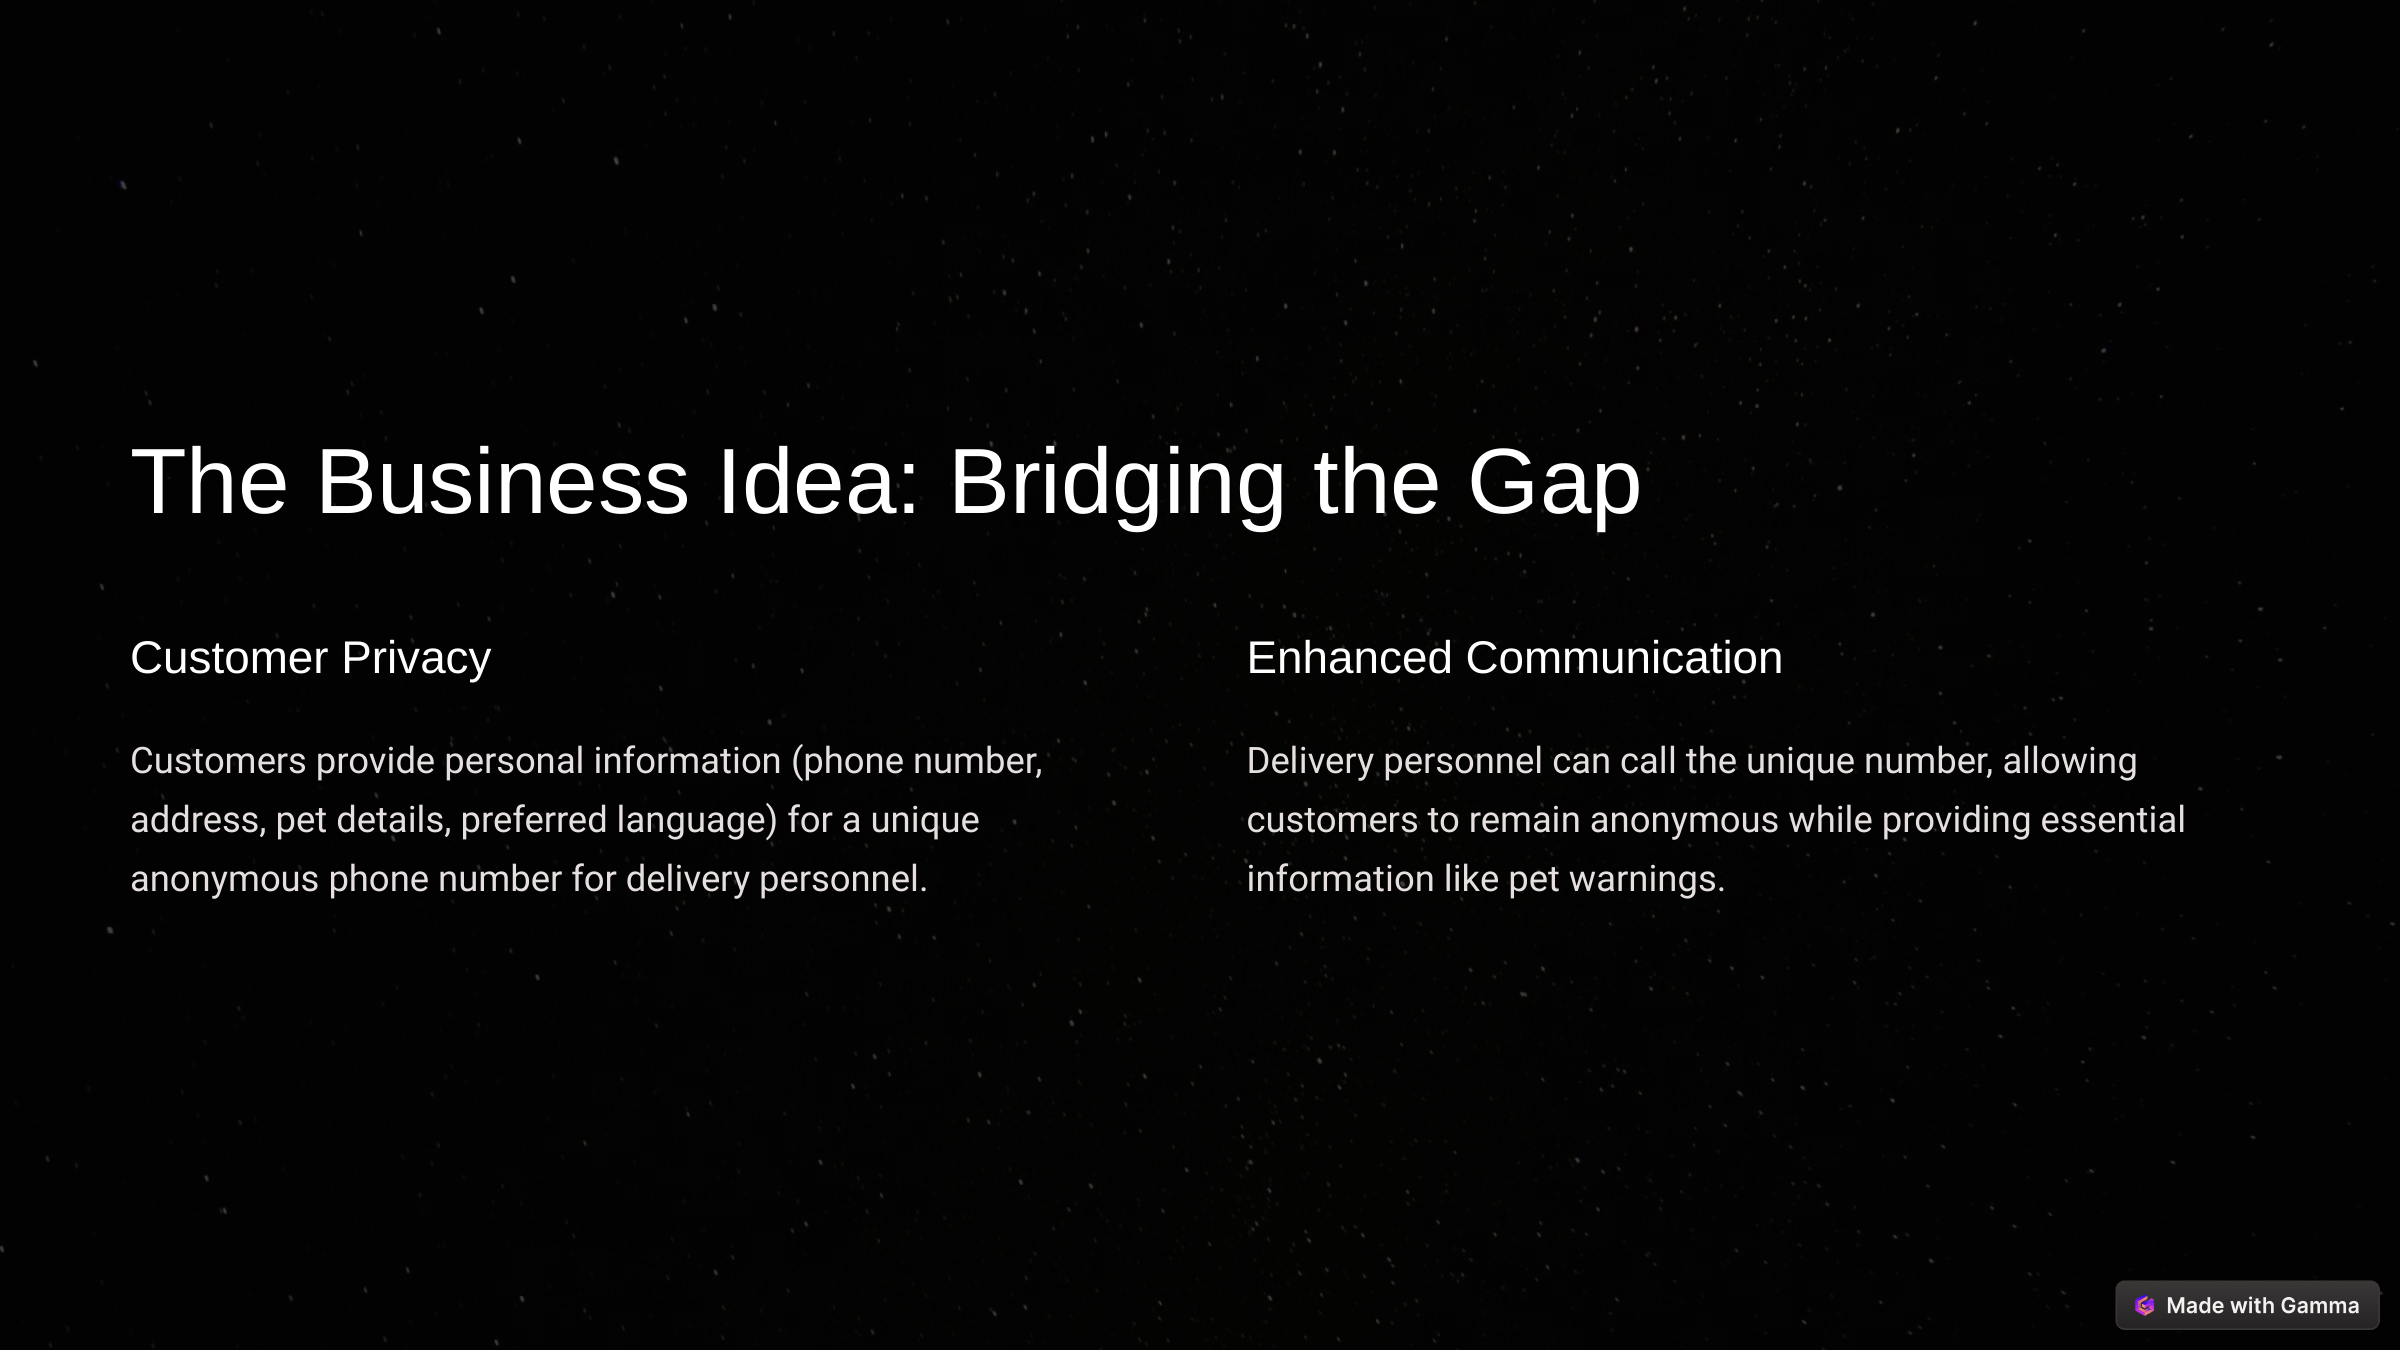

The Business Idea: Bridging the Gap
Customer Privacy
Enhanced Communication
Customers provide personal information (phone number, address, pet details, preferred language) for a unique anonymous phone number for delivery personnel.
Delivery personnel can call the unique number, allowing customers to remain anonymous while providing essential information like pet warnings.